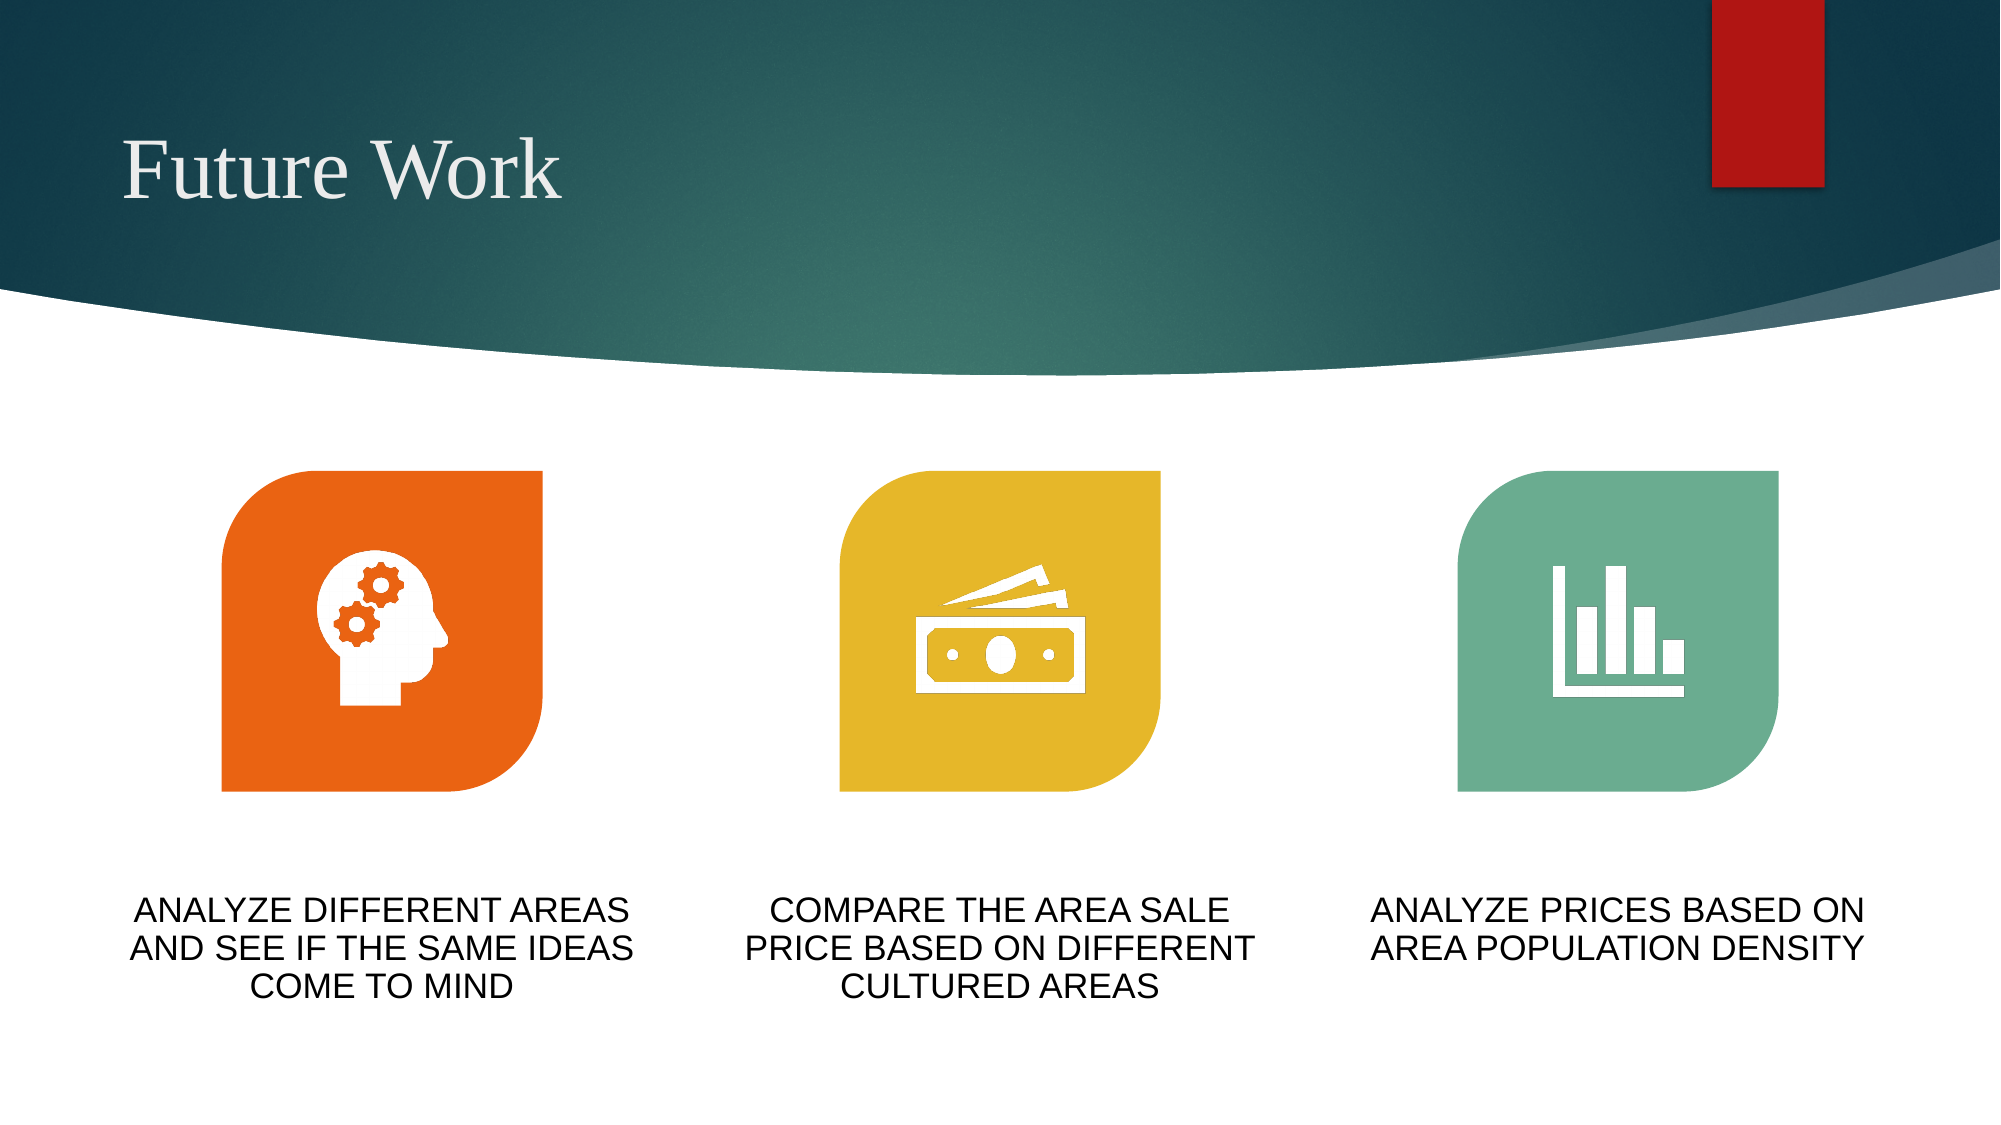

# Future Work

Analyze different areas and see if the same ideas come to mind
Compare the area sale price based on different cultured areas
Analyze prices based on area population density